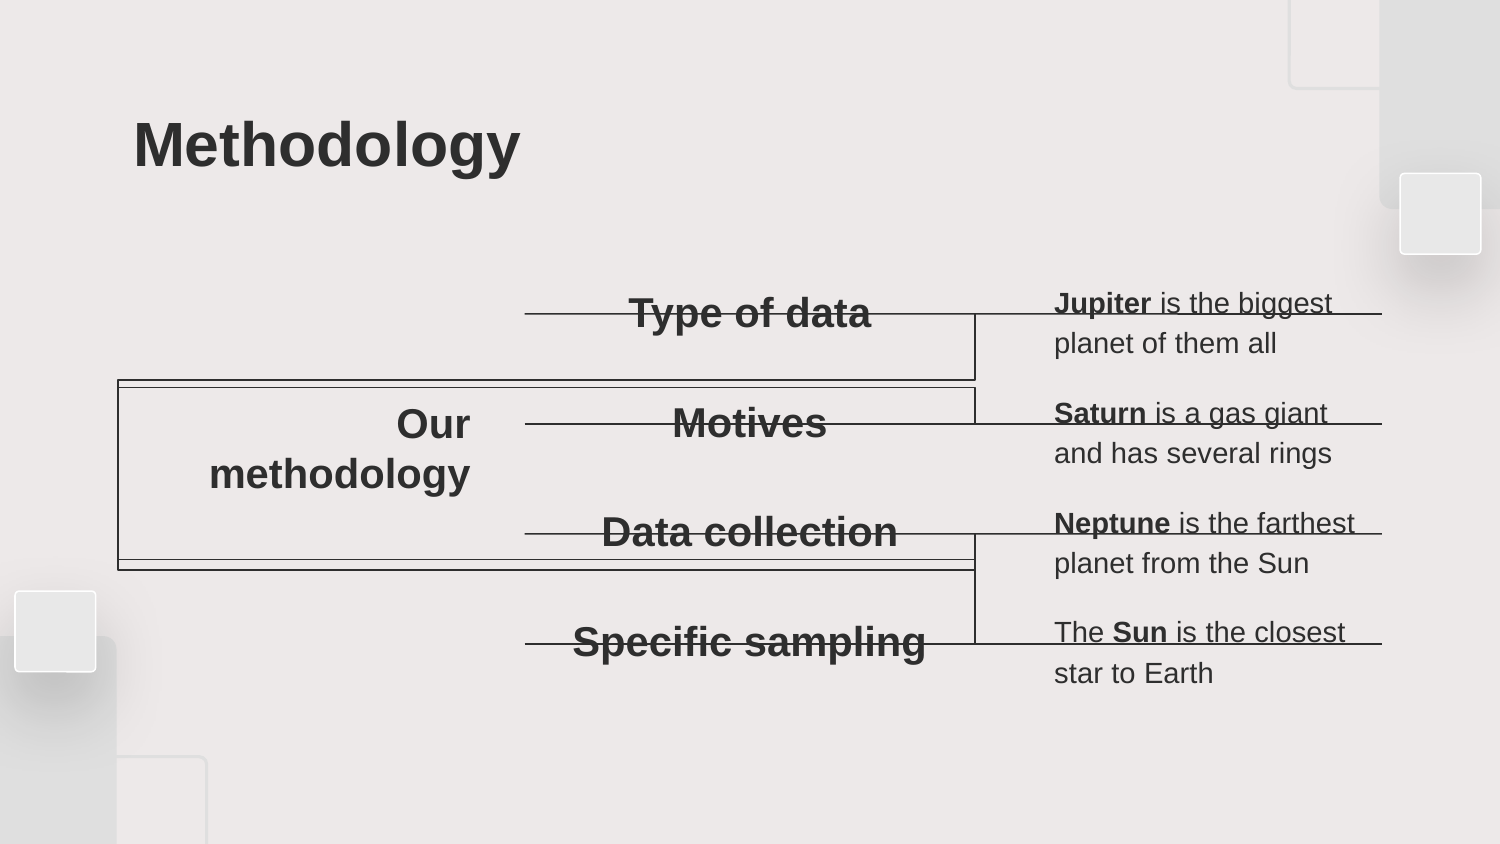

# Methodology
Jupiter is the biggest planet of them all
Type of data
Saturn is a gas giant and has several rings
Motives
Our methodology
Neptune is the farthest planet from the Sun
Data collection
The Sun is the closest star to Earth
Specific sampling